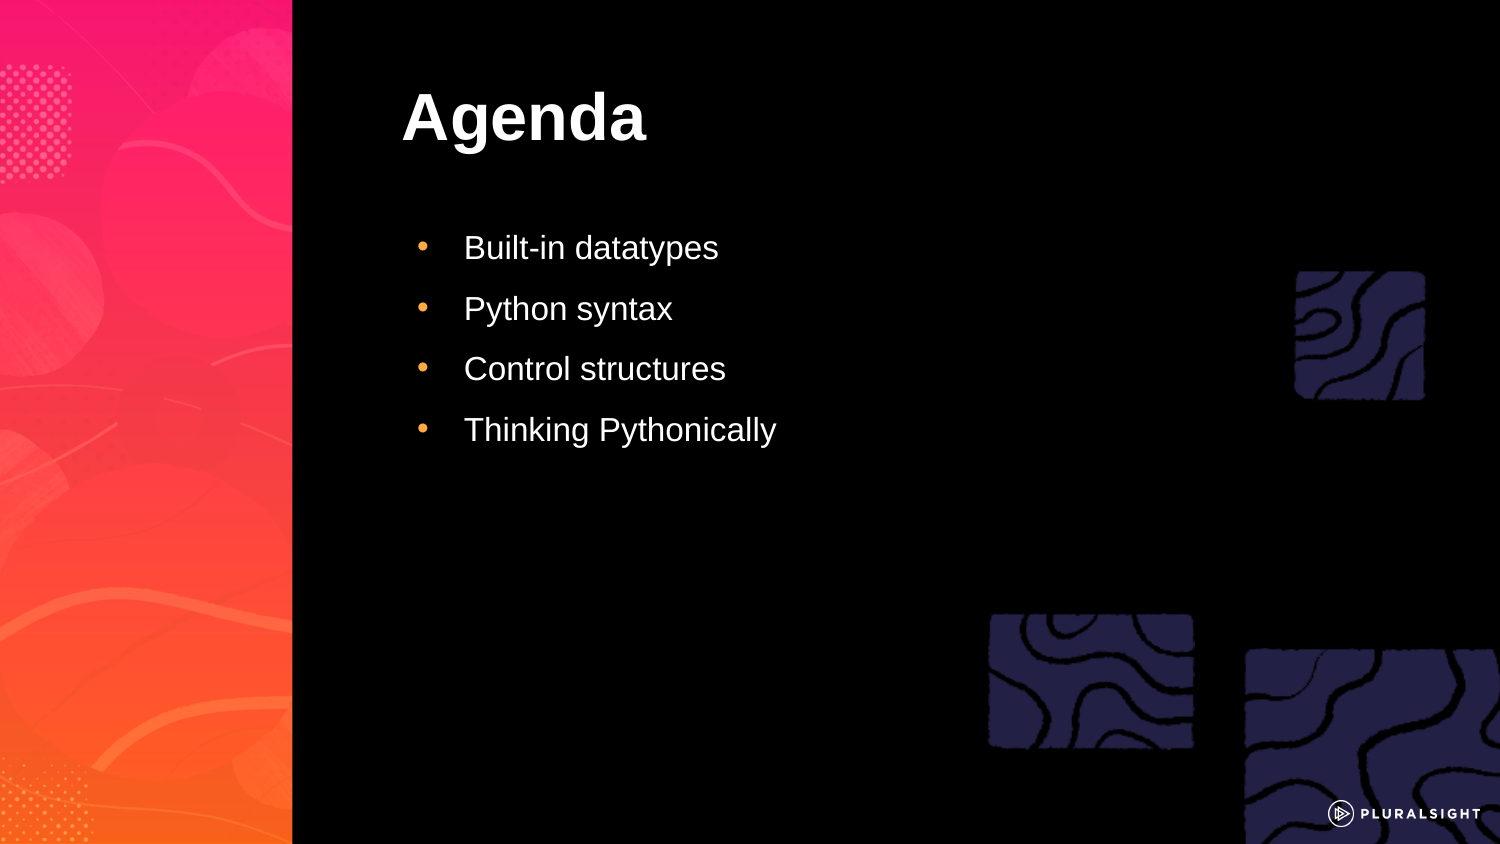

Built-in datatypes
Python syntax
Control structures
Thinking Pythonically